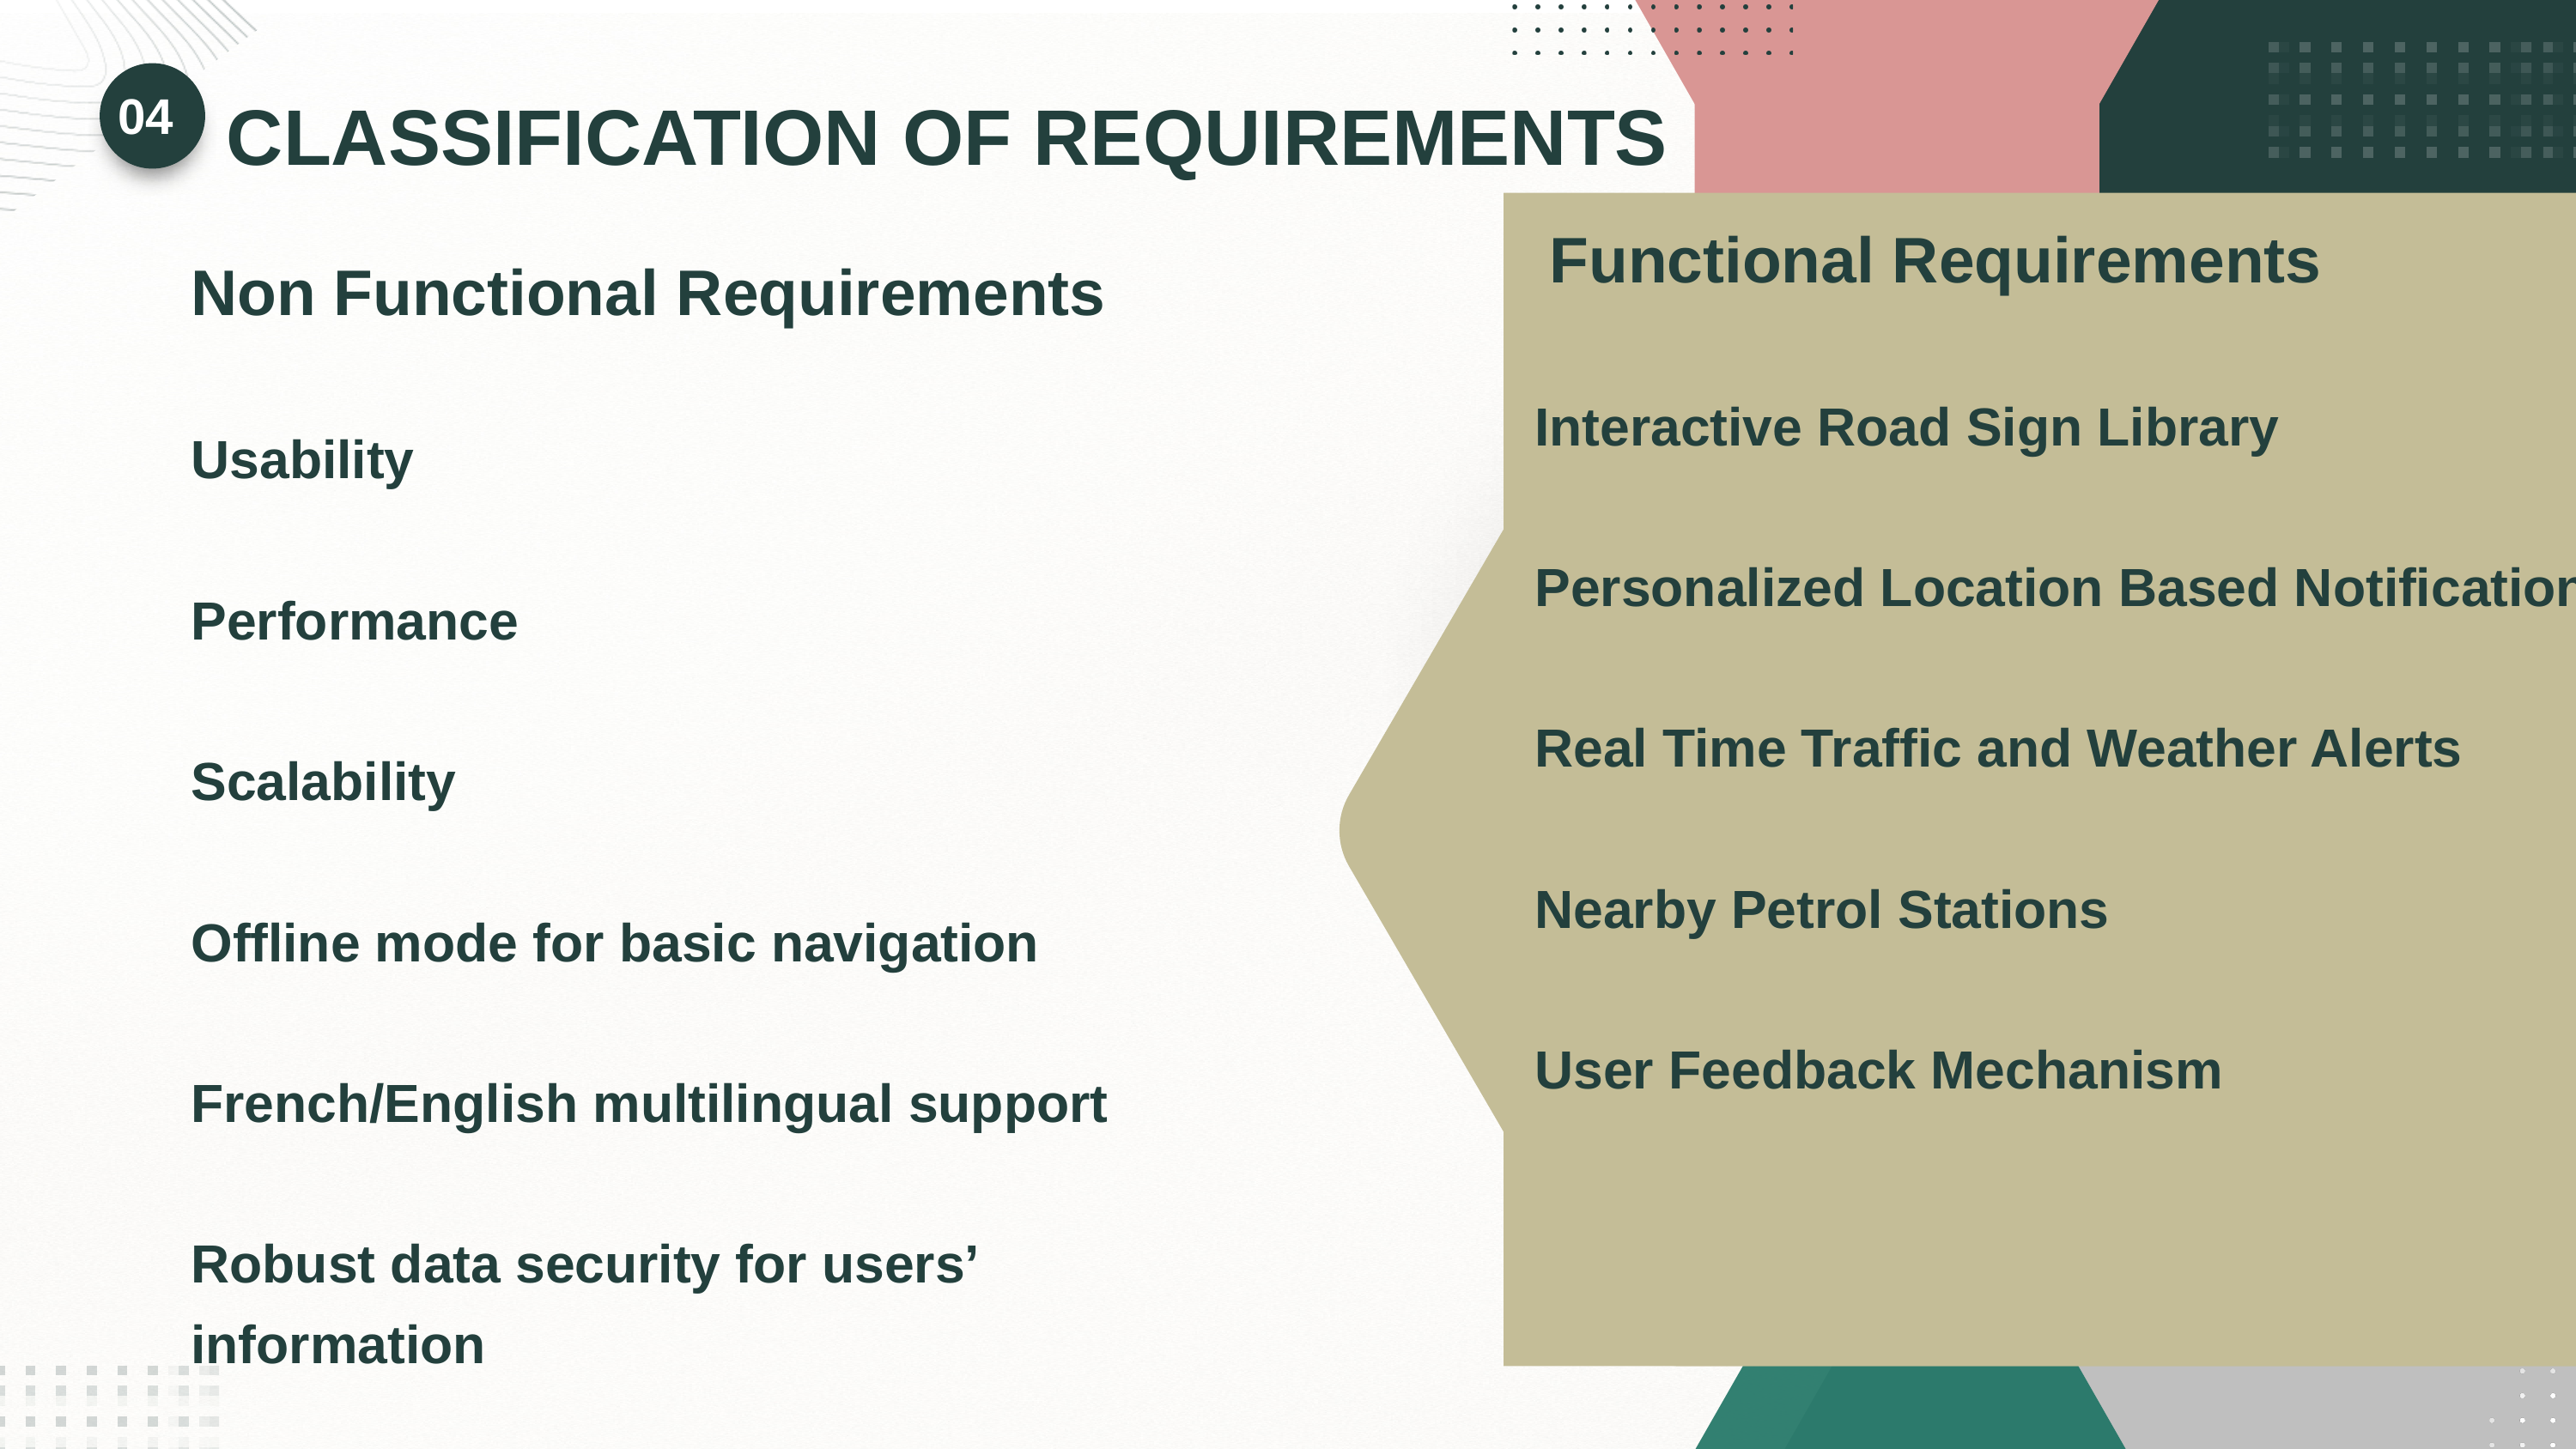

CLASSIFICATION OF REQUIREMENTS
04

 Functional Requirements

Interactive Road Sign Library

Personalized Location Based Notifications

Real Time Traffic and Weather Alerts

Nearby Petrol Stations

User Feedback Mechanism

Non Functional Requirements

Usability

Performance

Scalability

Offline mode for basic navigation

French/English multilingual support

Robust data security for users’ information